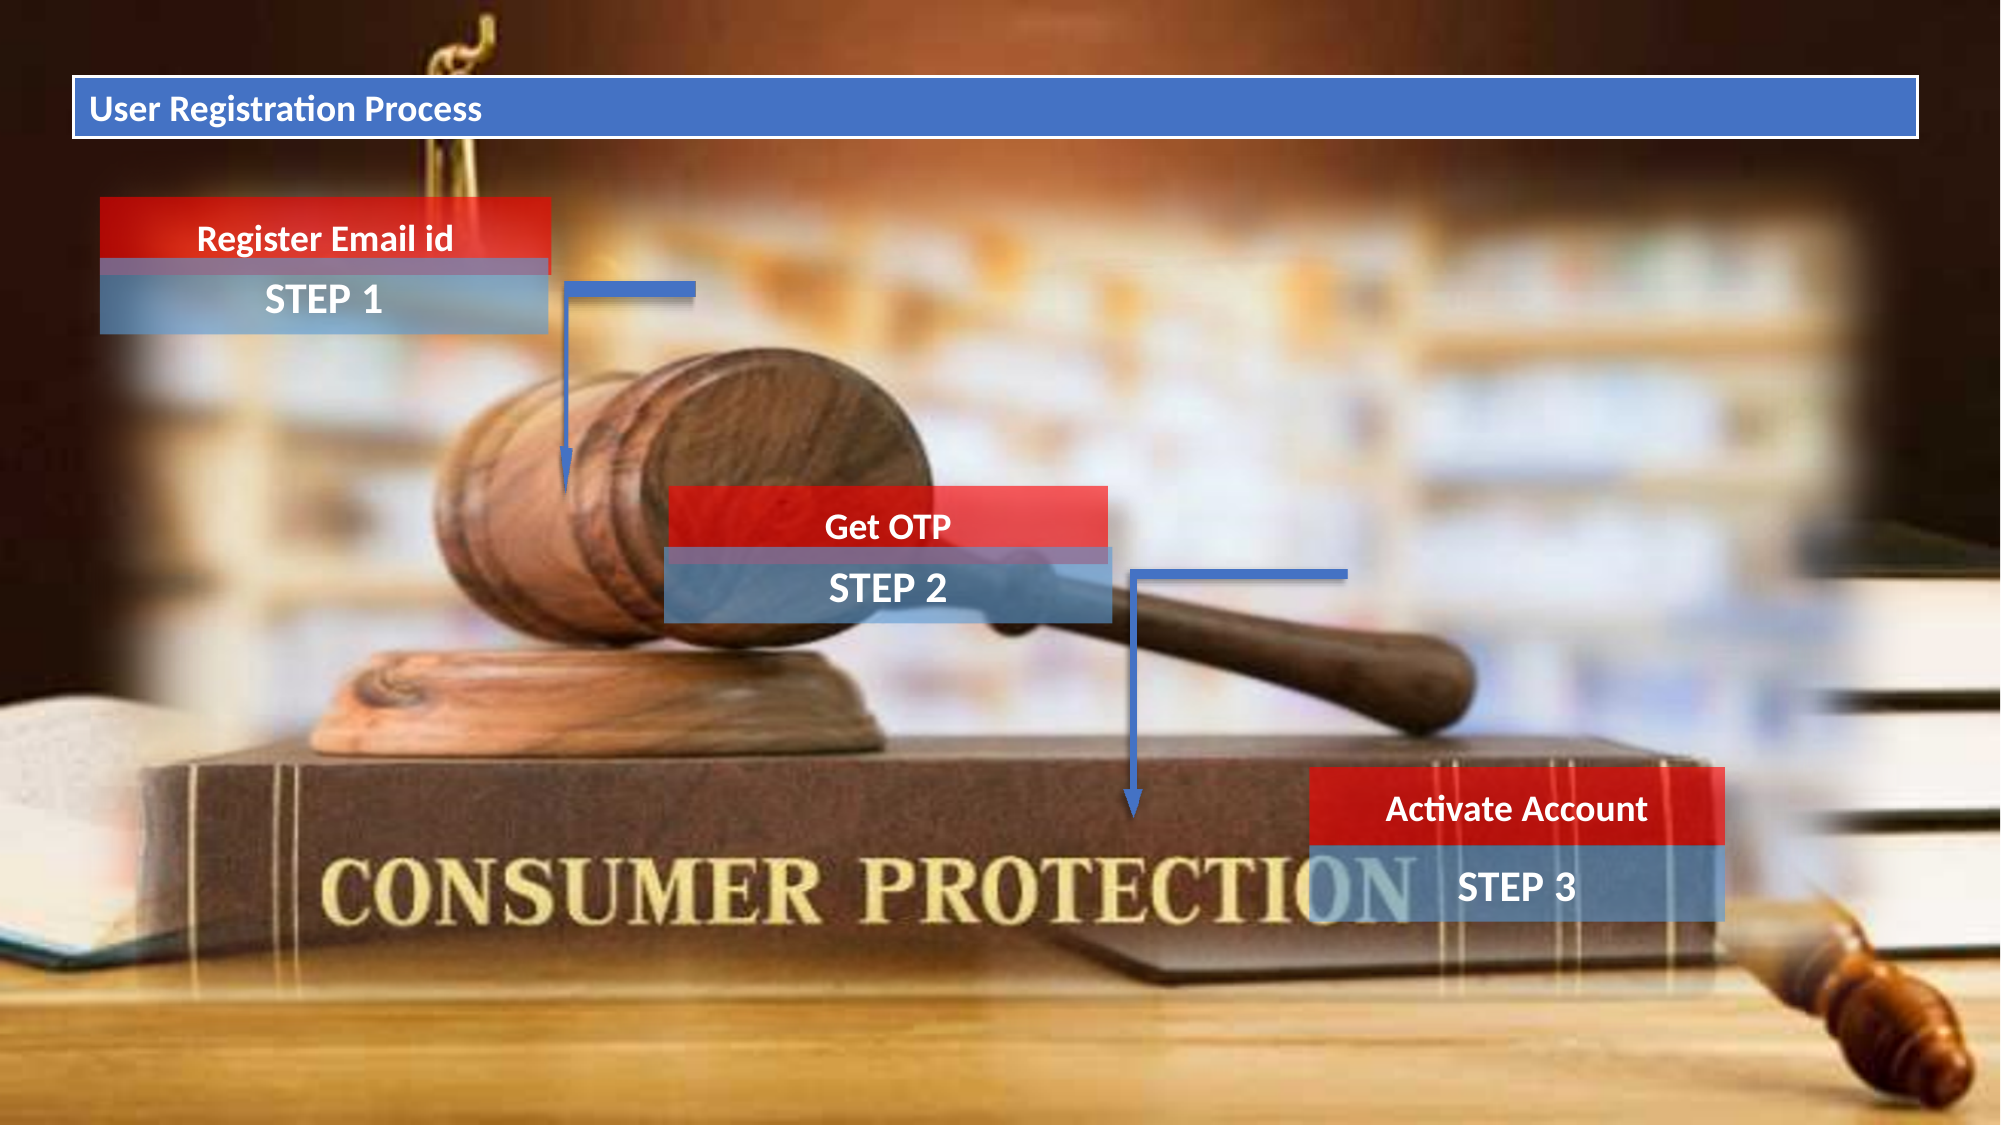

User Registration Process

Register Email id
STEP 1

Get OTP
STEP 2

Activate Account
STEP 3